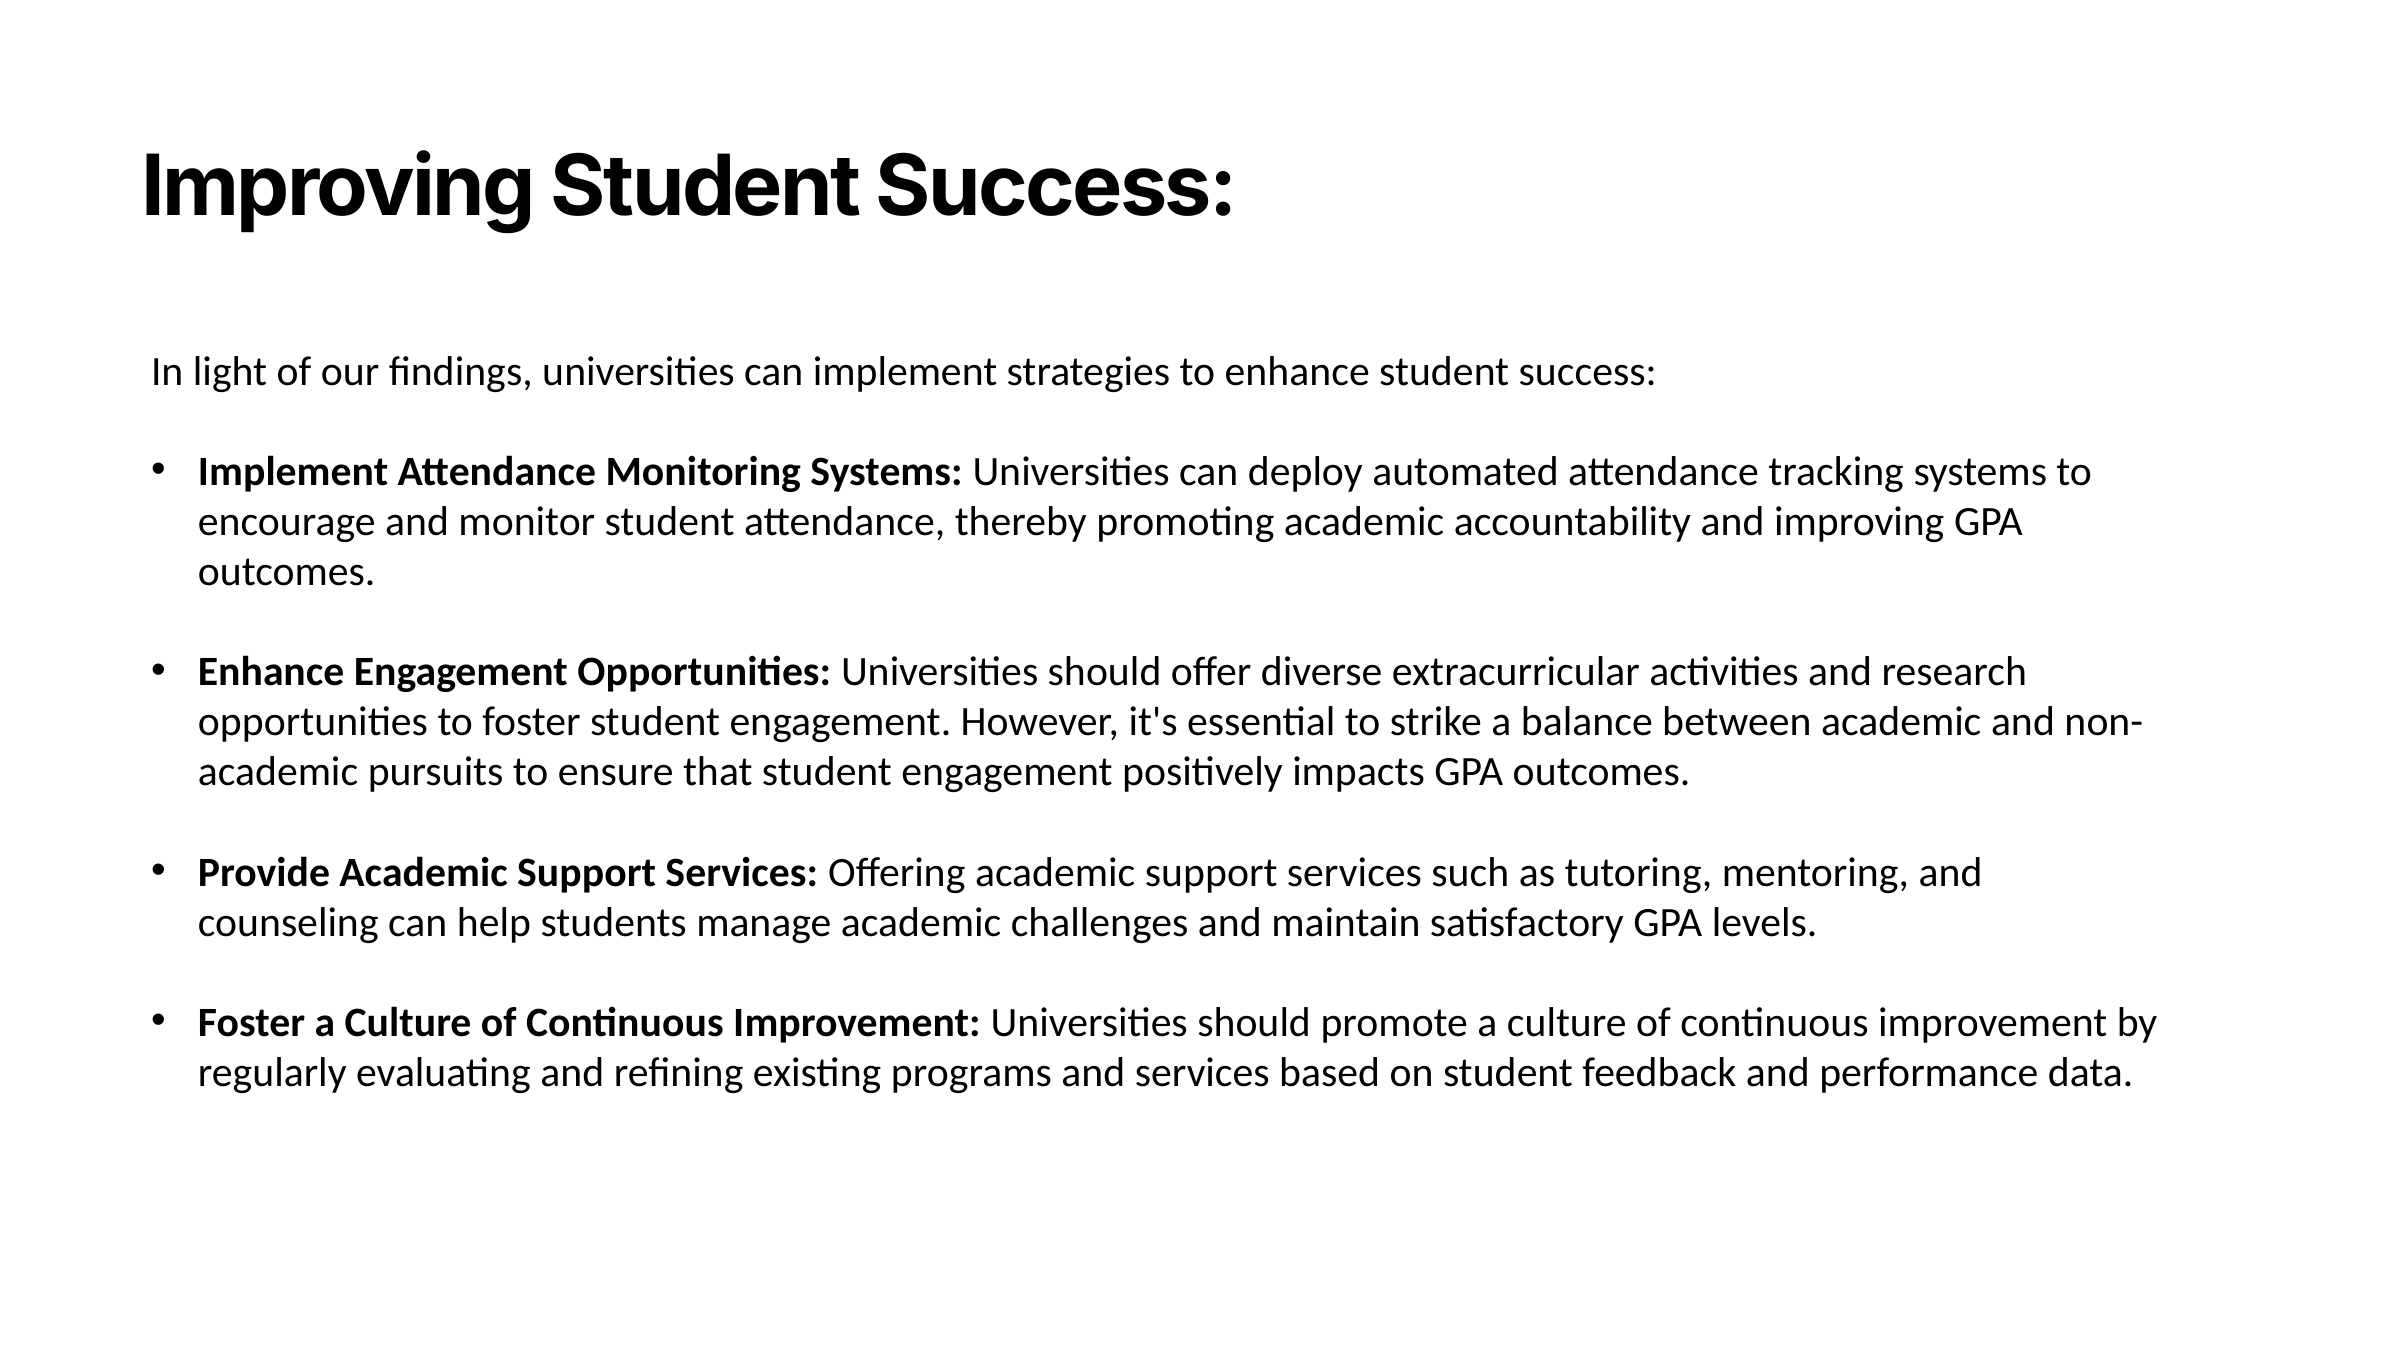

Improving Student Success:
In light of our findings, universities can implement strategies to enhance student success:

Implement Attendance Monitoring Systems: Universities can deploy automated attendance tracking systems to encourage and monitor student attendance, thereby promoting academic accountability and improving GPA outcomes.

Enhance Engagement Opportunities: Universities should offer diverse extracurricular activities and research opportunities to foster student engagement. However, it's essential to strike a balance between academic and non-academic pursuits to ensure that student engagement positively impacts GPA outcomes.

Provide Academic Support Services: Offering academic support services such as tutoring, mentoring, and counseling can help students manage academic challenges and maintain satisfactory GPA levels.

Foster a Culture of Continuous Improvement: Universities should promote a culture of continuous improvement by regularly evaluating and refining existing programs and services based on student feedback and performance data.